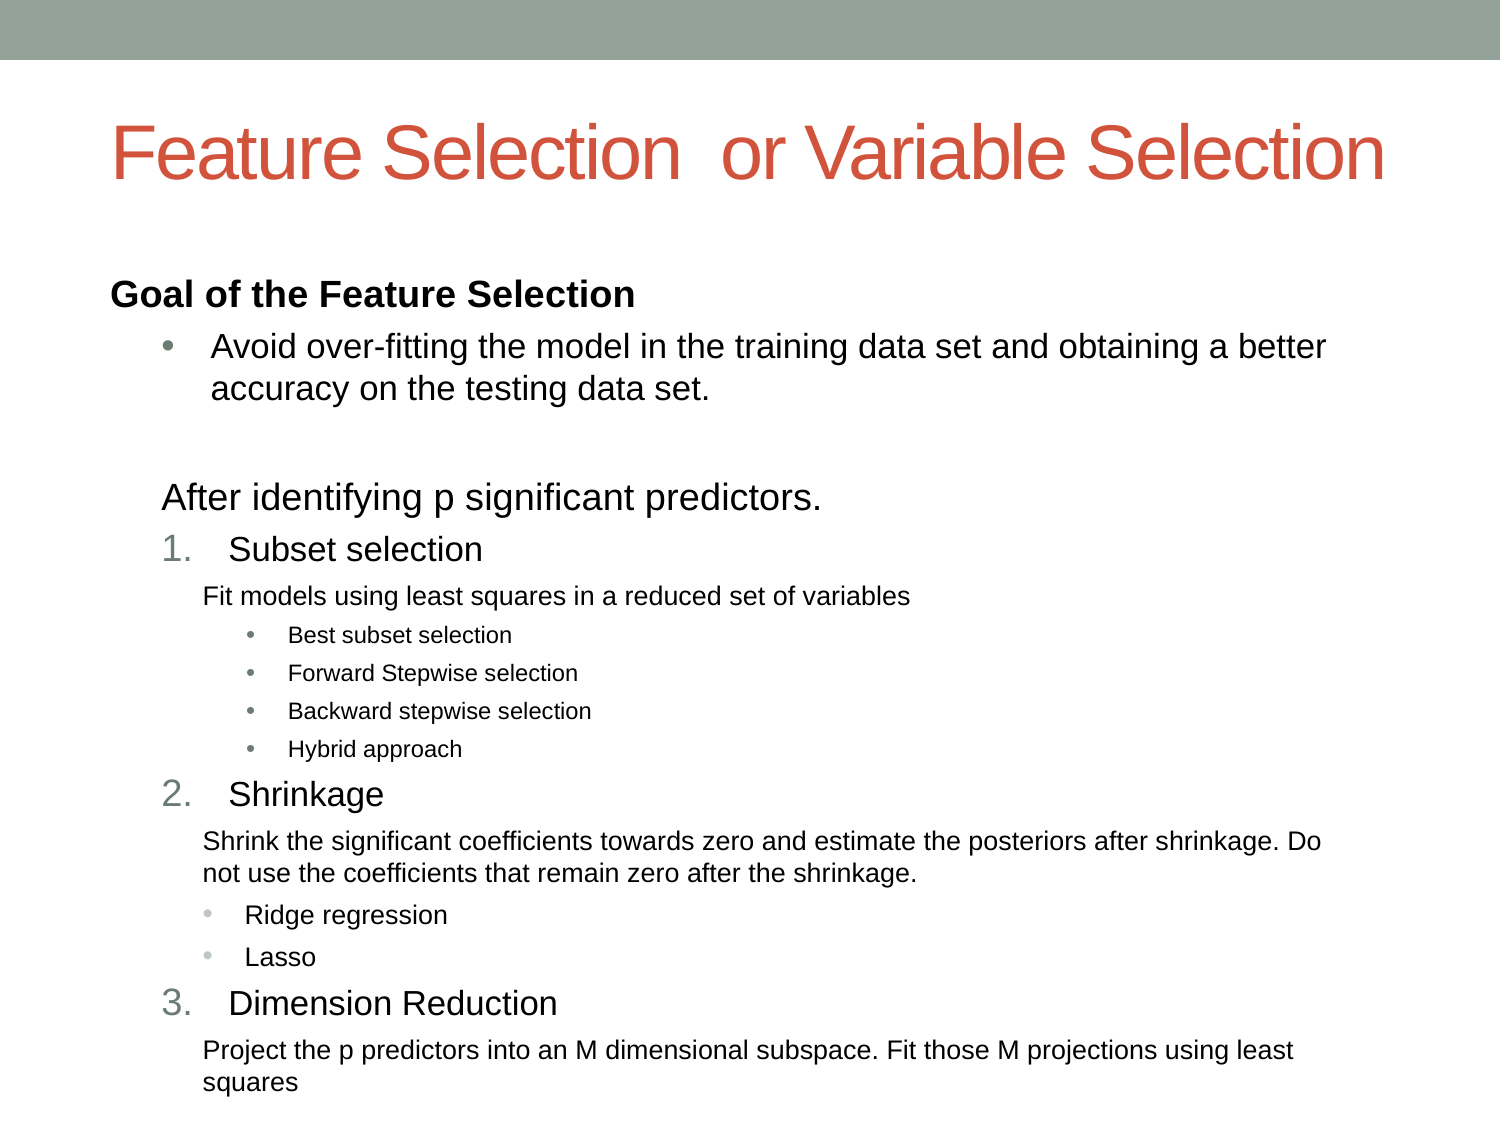

# Feature Selection  or Variable Selection
Goal of the Feature Selection
Avoid over-fitting the model in the training data set and obtaining a better accuracy on the testing data set.

After identifying p significant predictors.
Subset selection
Fit models using least squares in a reduced set of variables
Best subset selection
Forward Stepwise selection
Backward stepwise selection
Hybrid approach
Shrinkage
Shrink the significant coefficients towards zero and estimate the posteriors after shrinkage. Do not use the coefficients that remain zero after the shrinkage.
Ridge regression
Lasso
Dimension Reduction
Project the p predictors into an M dimensional subspace. Fit those M projections using least squares